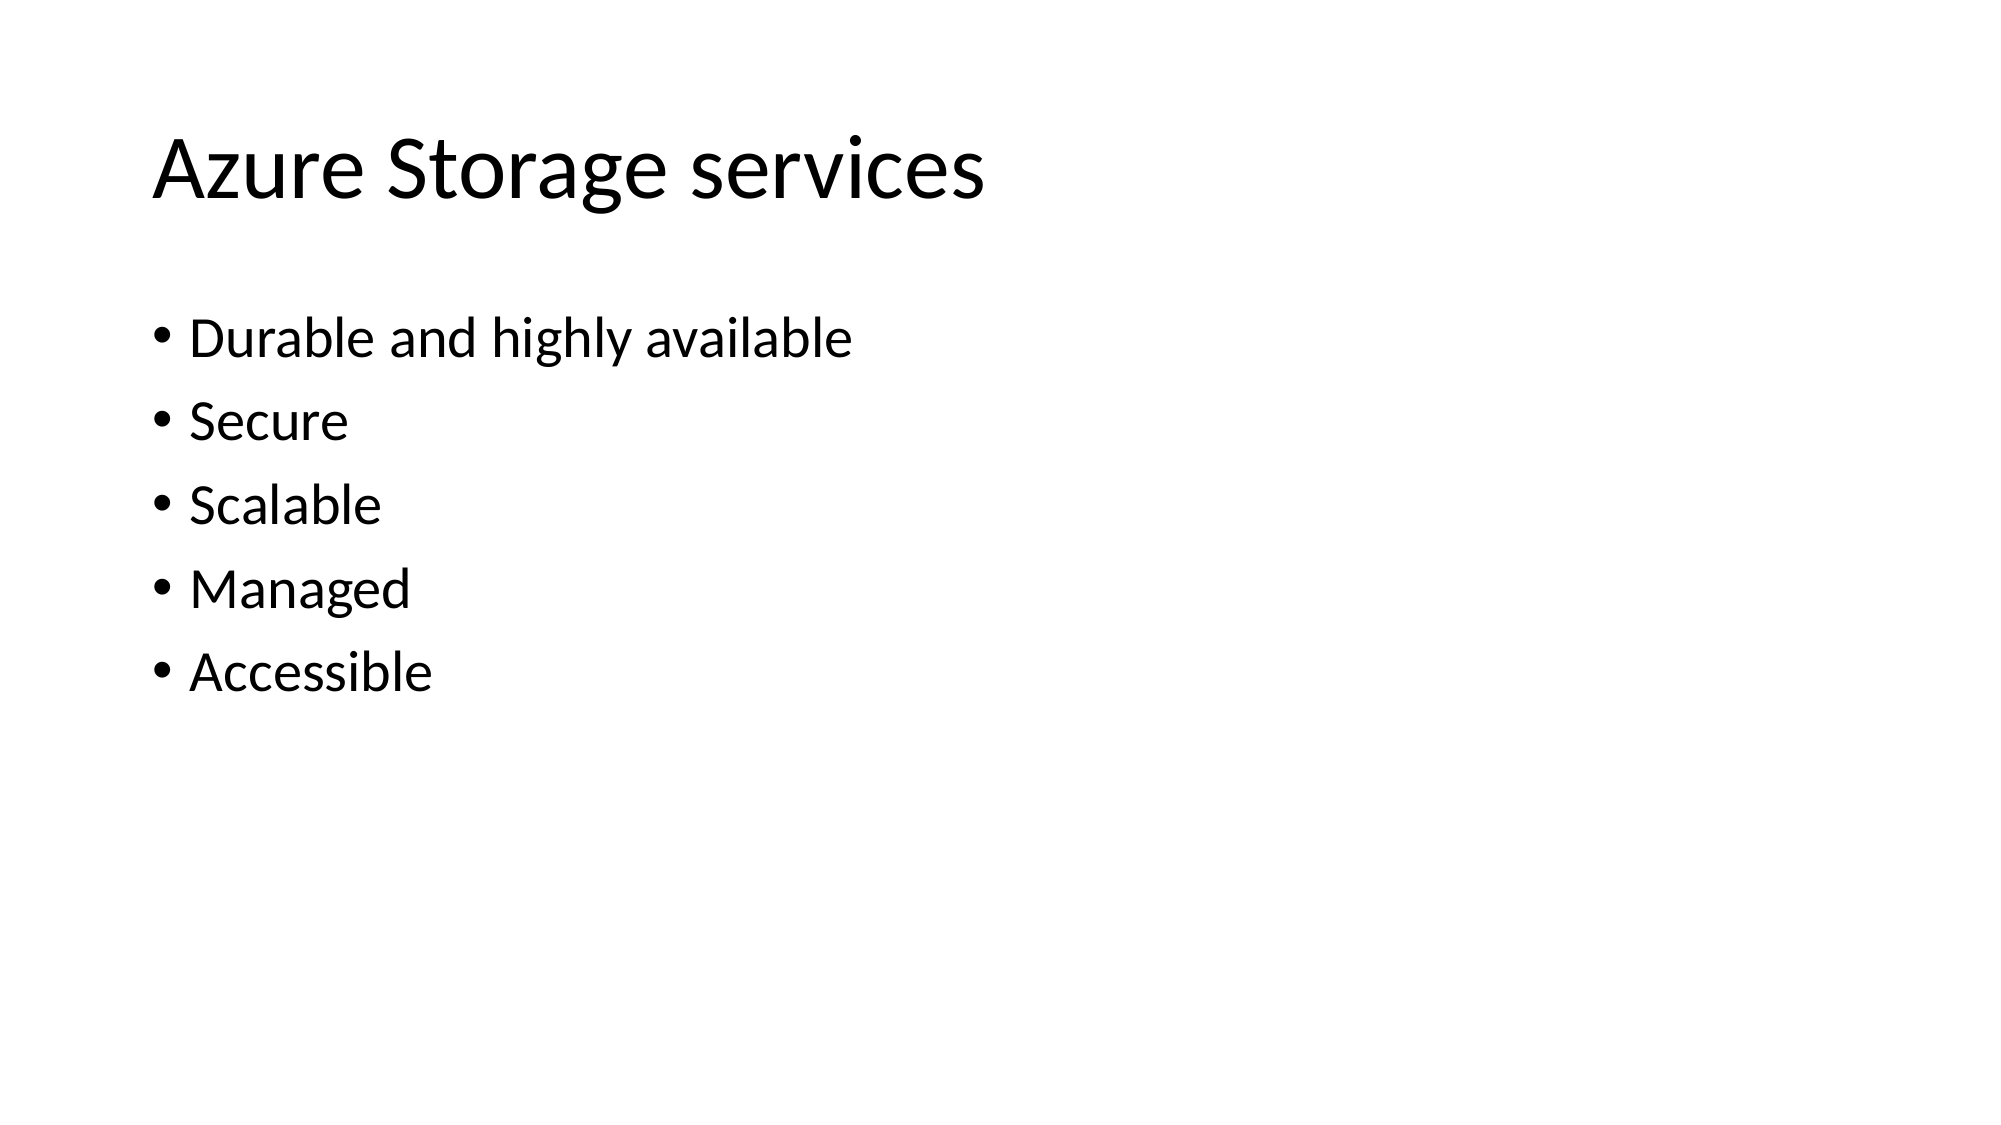

# Azure Storage services
Durable and highly available
Secure
Scalable
Managed
Accessible